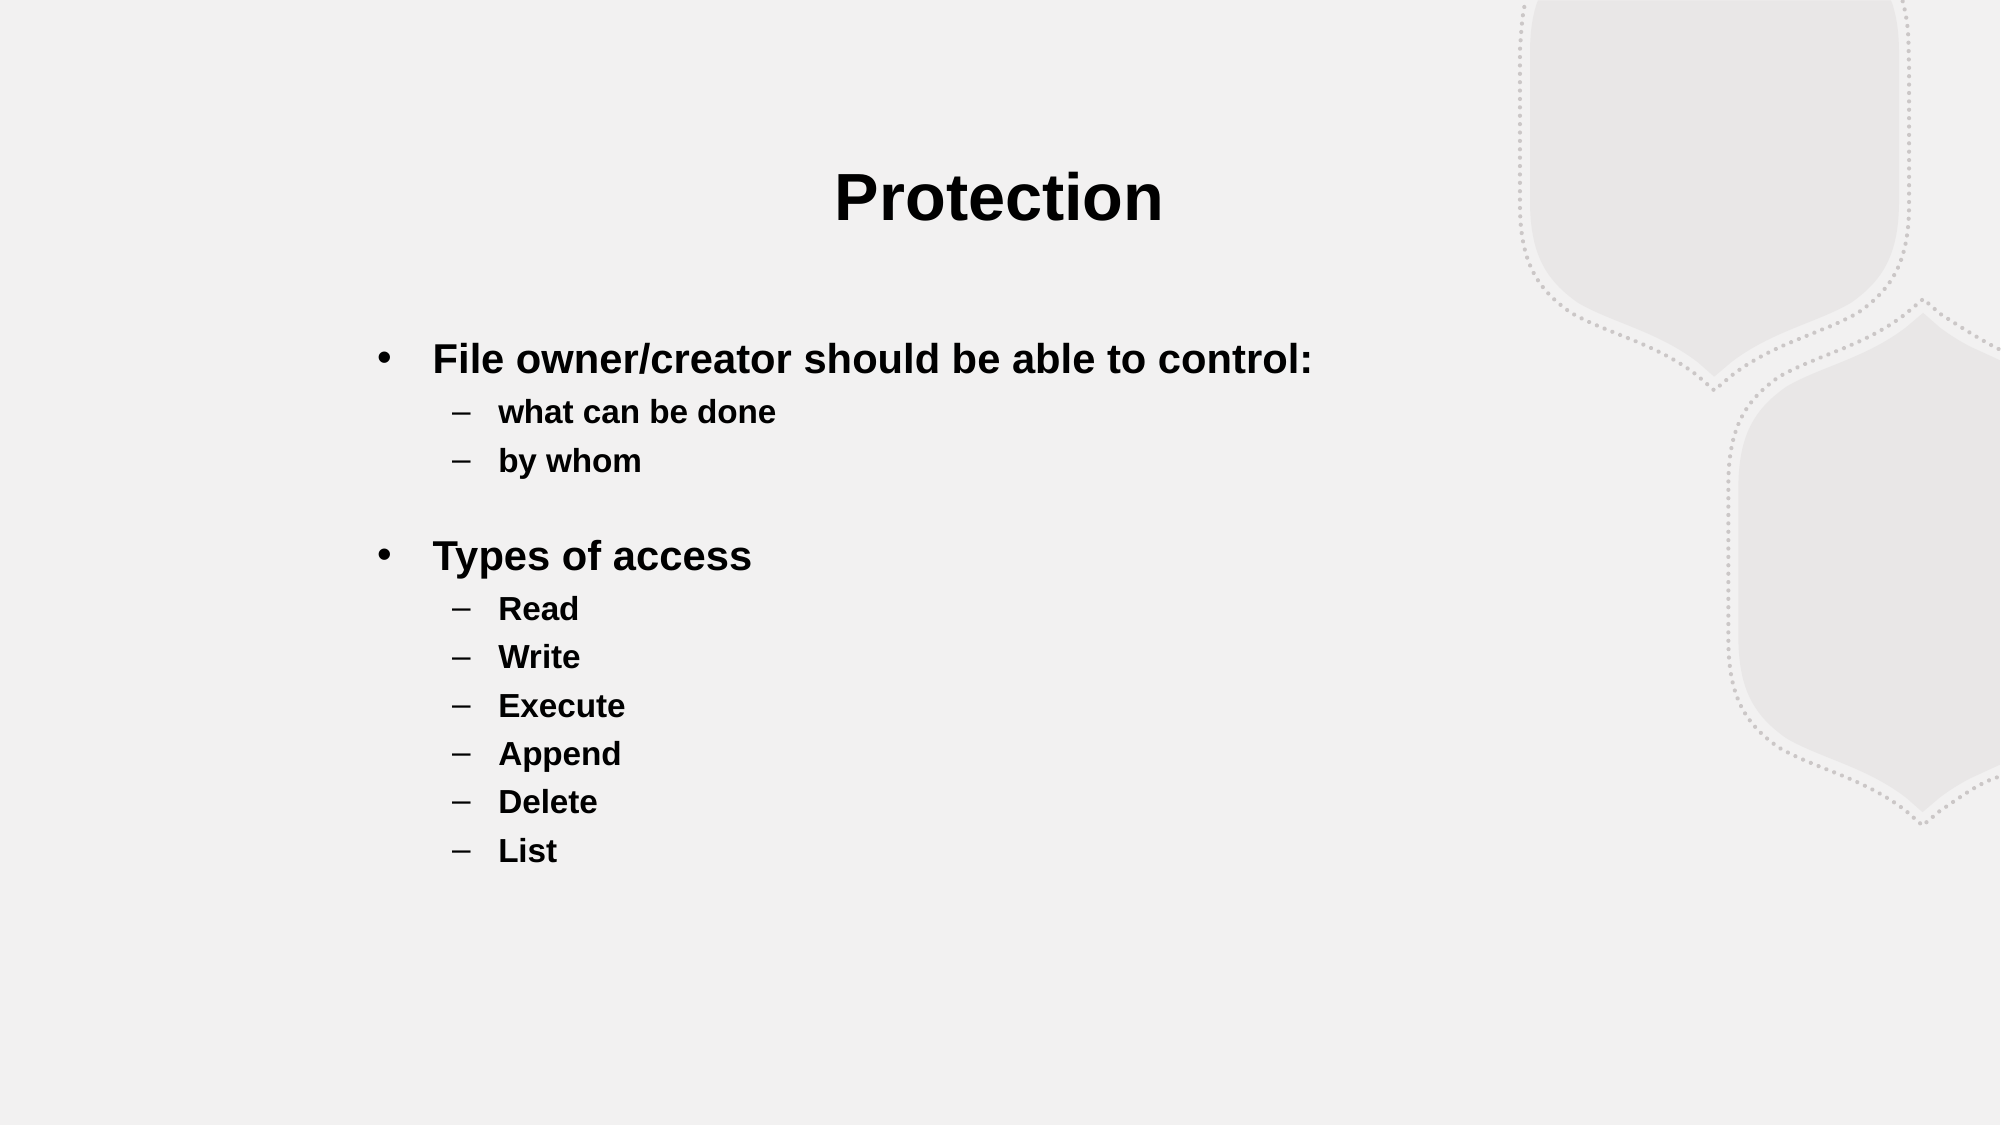

Protection
File owner/creator should be able to control:
what can be done
by whom
Types of access
Read
Write
Execute
Append
Delete
List